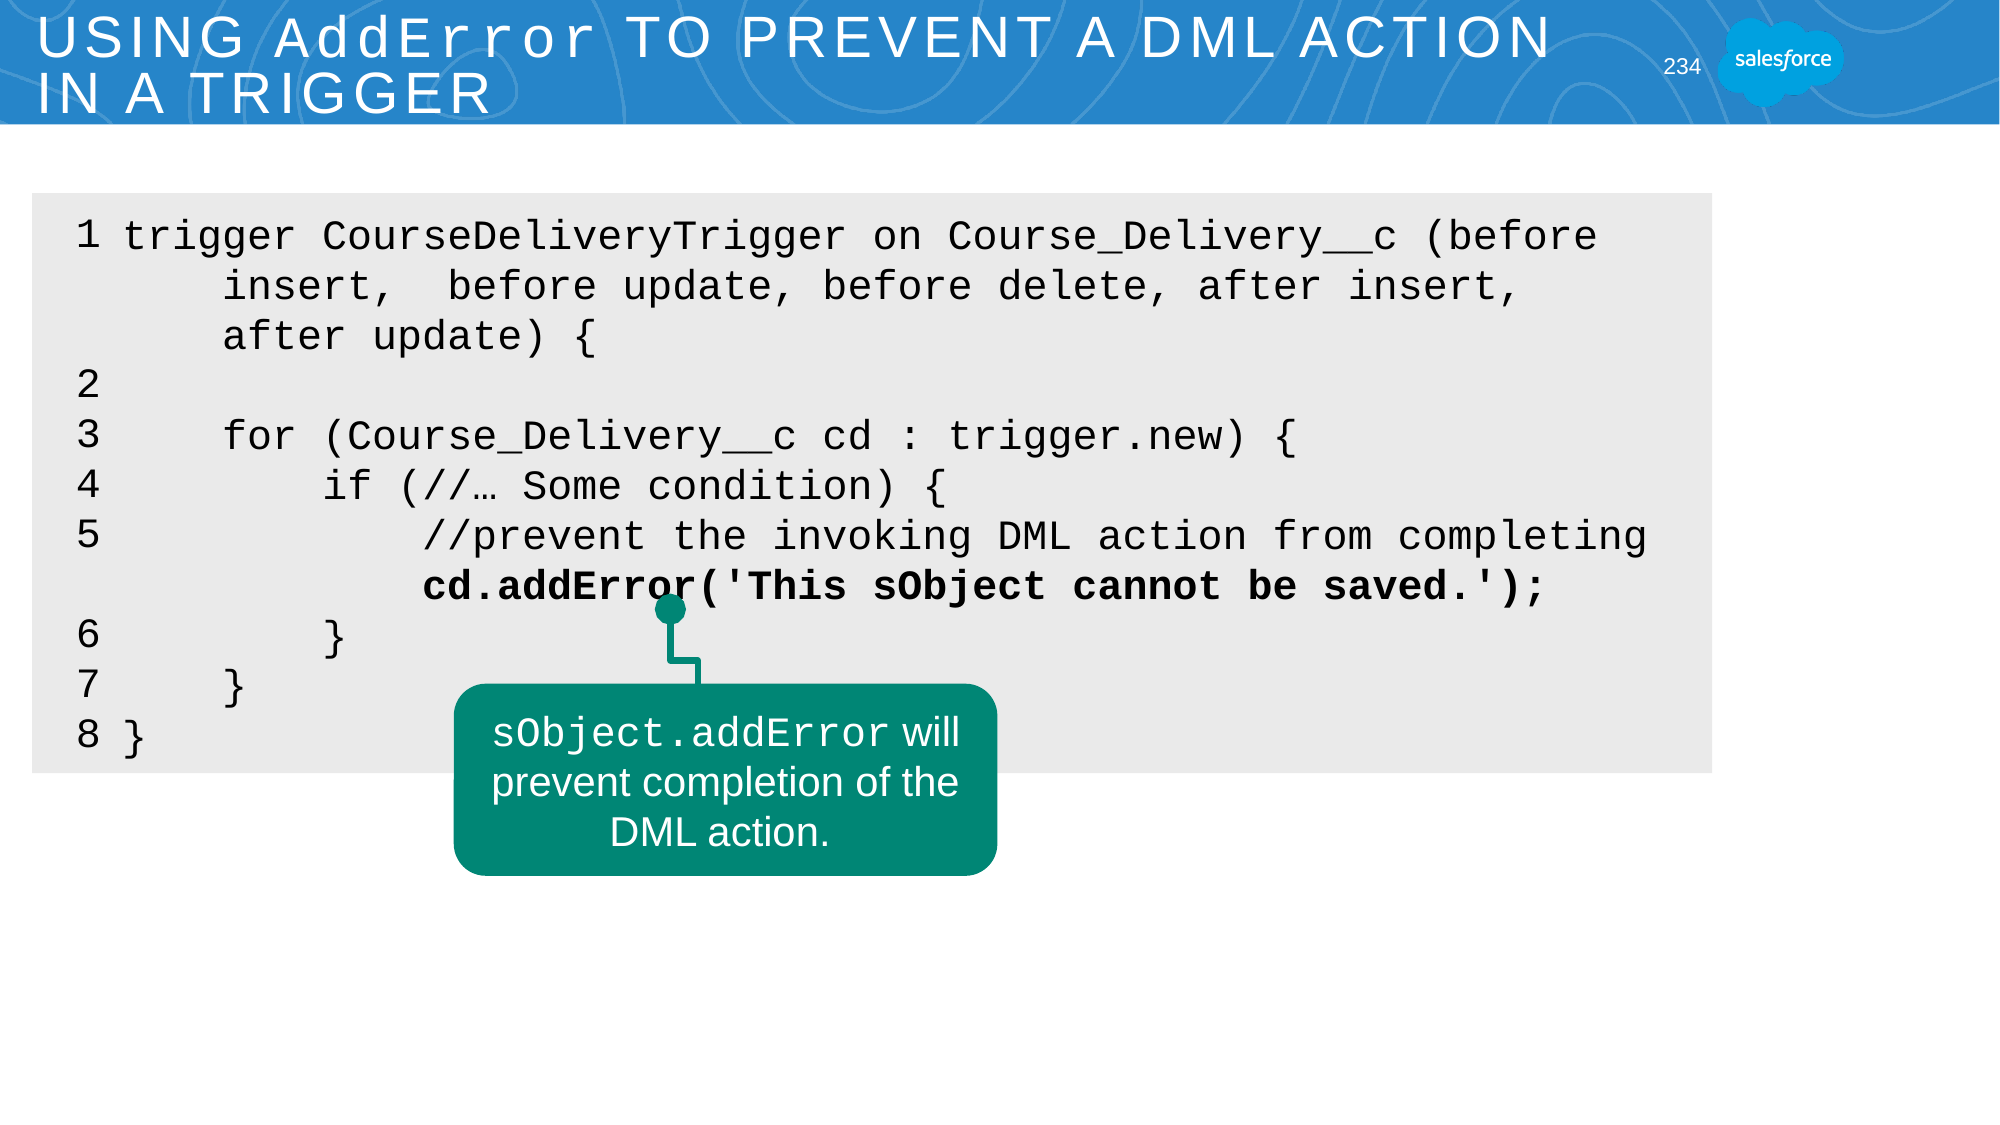

# Using AddError to Prevent a DML Action in a Trigger
234
1

2
3
4
5

6
7
8
trigger CourseDeliveryTrigger on Course_Delivery__c (before
    insert,  before update, before delete, after insert,
    after update) {

    for (Course_Delivery__c cd : trigger.new) {
        if (//… Some condition) {
            //prevent the invoking DML action from completing
            cd.addError('This sObject cannot be saved.');
        }
    }
}
sObject.addError will prevent completion of the DML action.